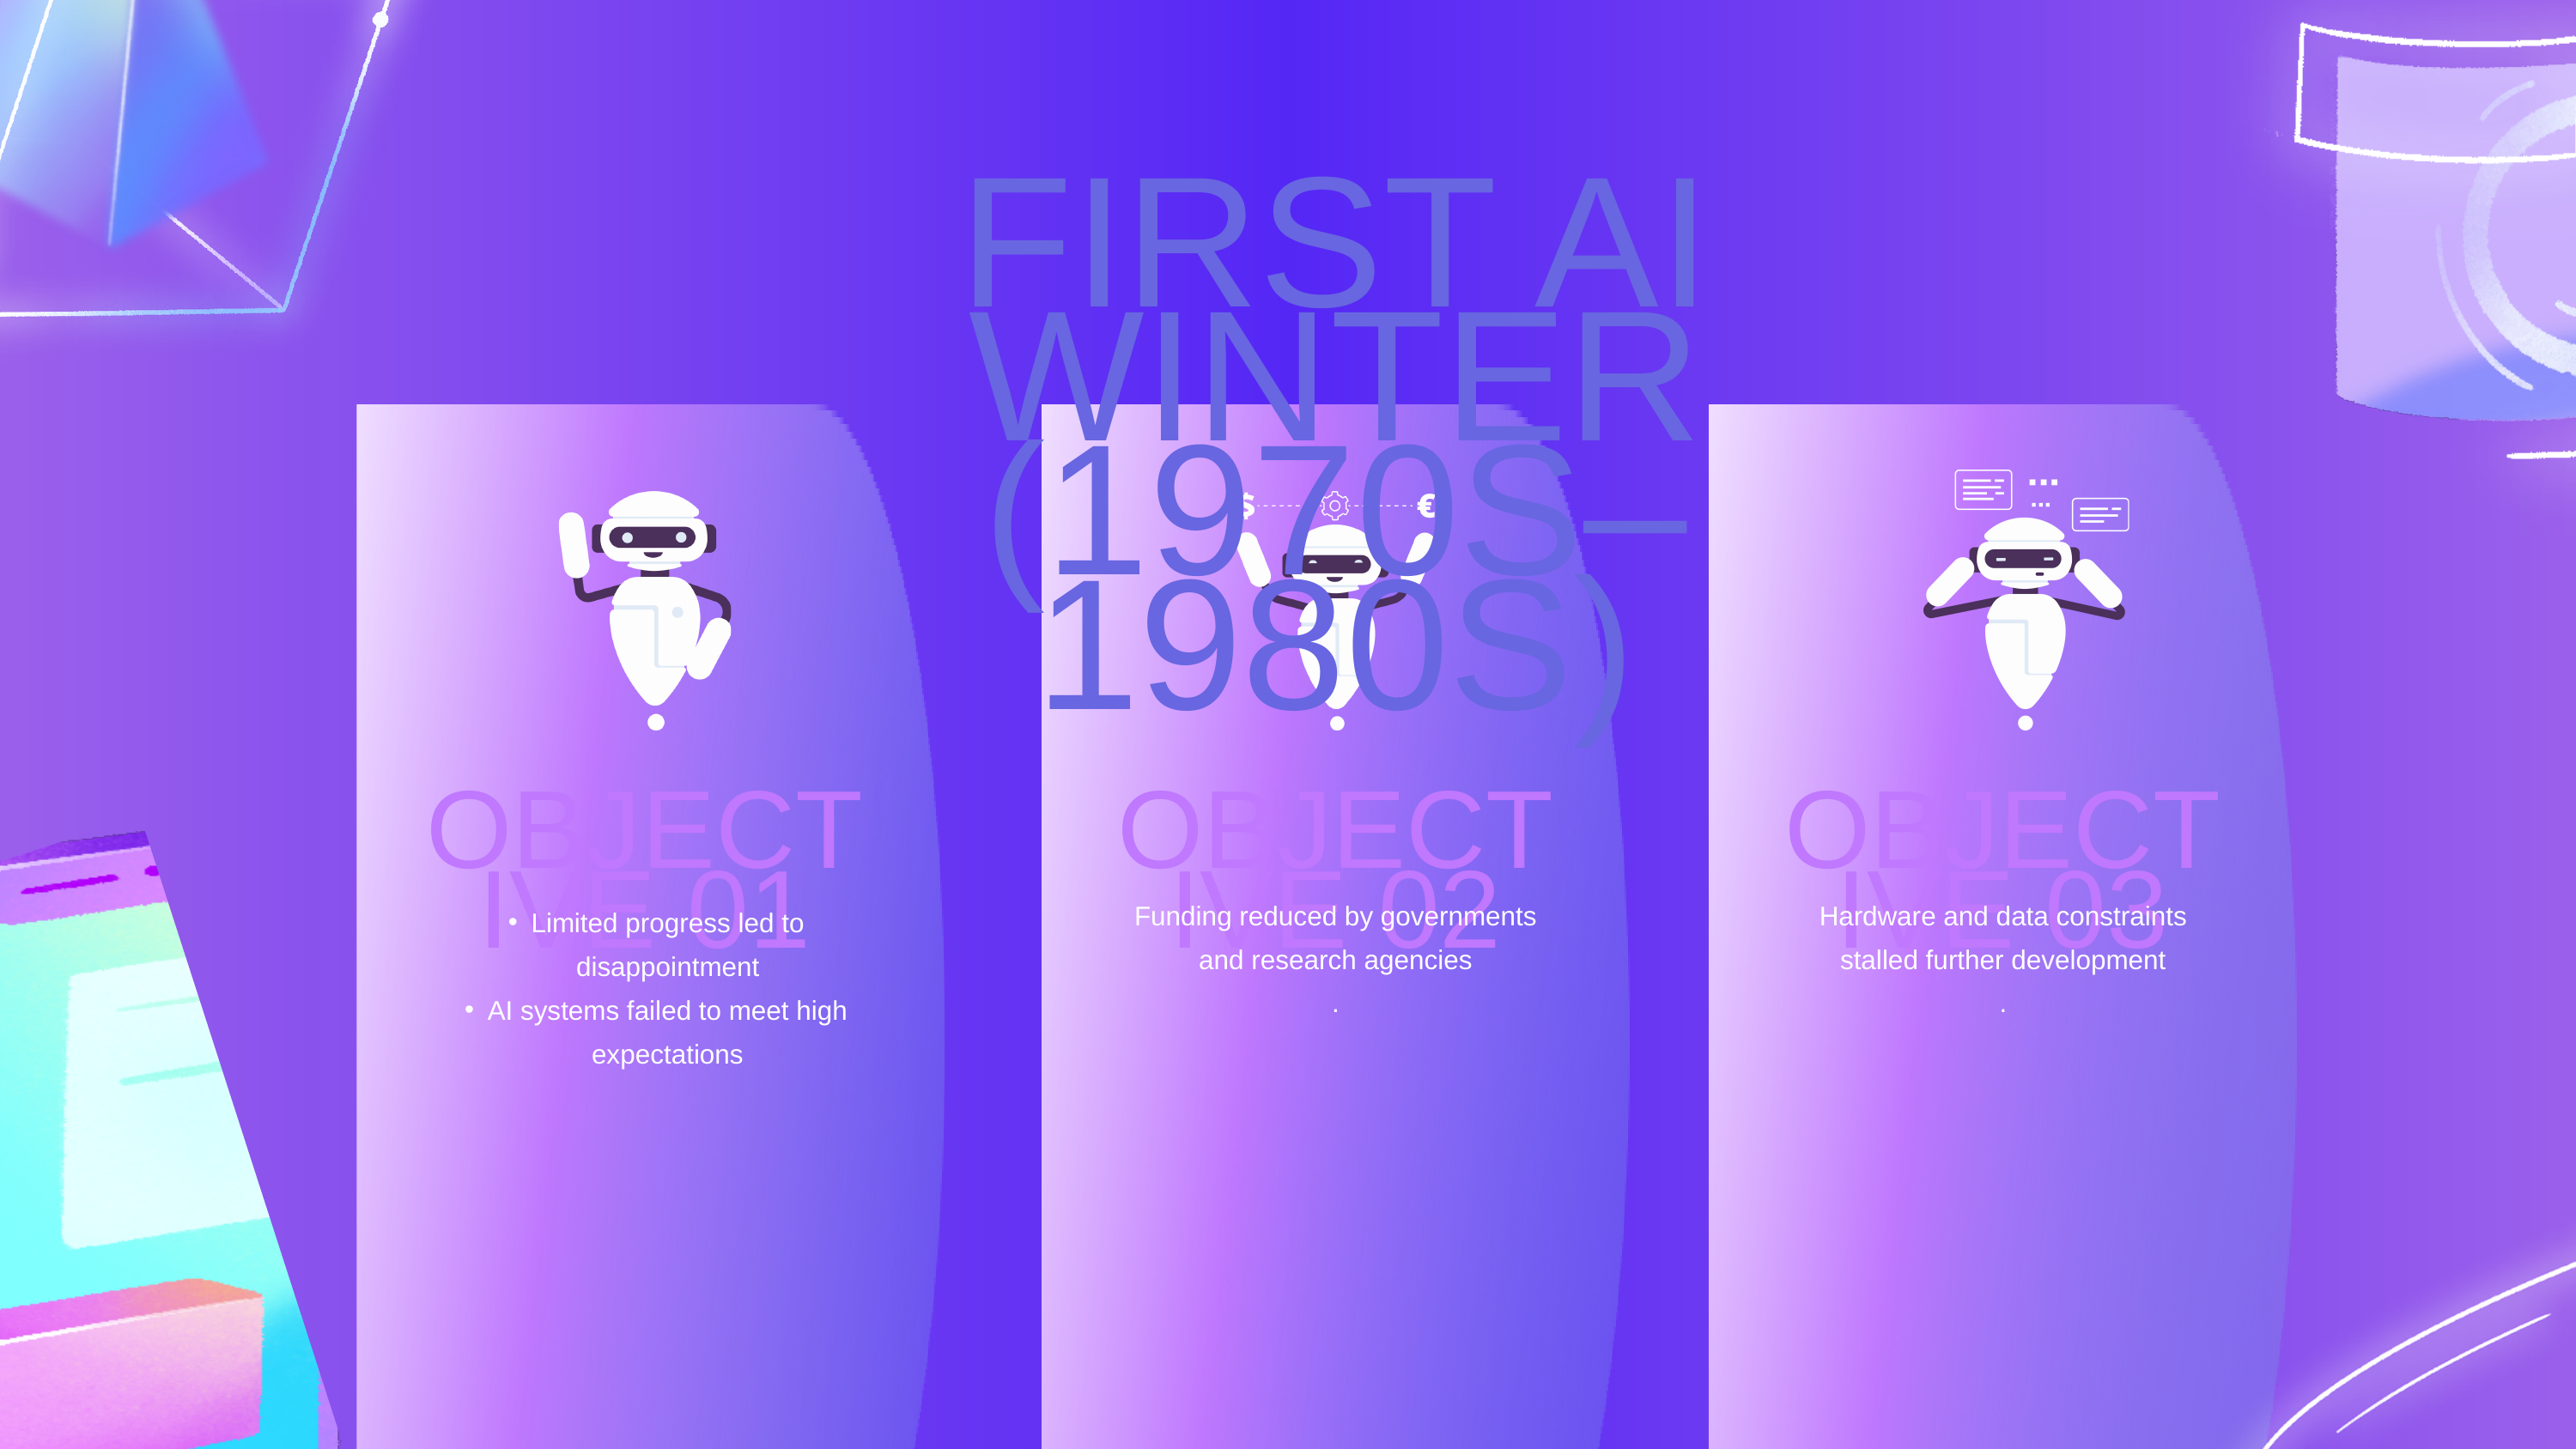

FIRST AI WINTER (1970S–1980S)

OBJECTIVE 01
OBJECTIVE 02
OBJECTIVE 03

Funding reduced by governments and research agencies
.
Hardware and data constraints stalled further development
.
Limited progress led to disappointment
AI systems failed to meet high expectations